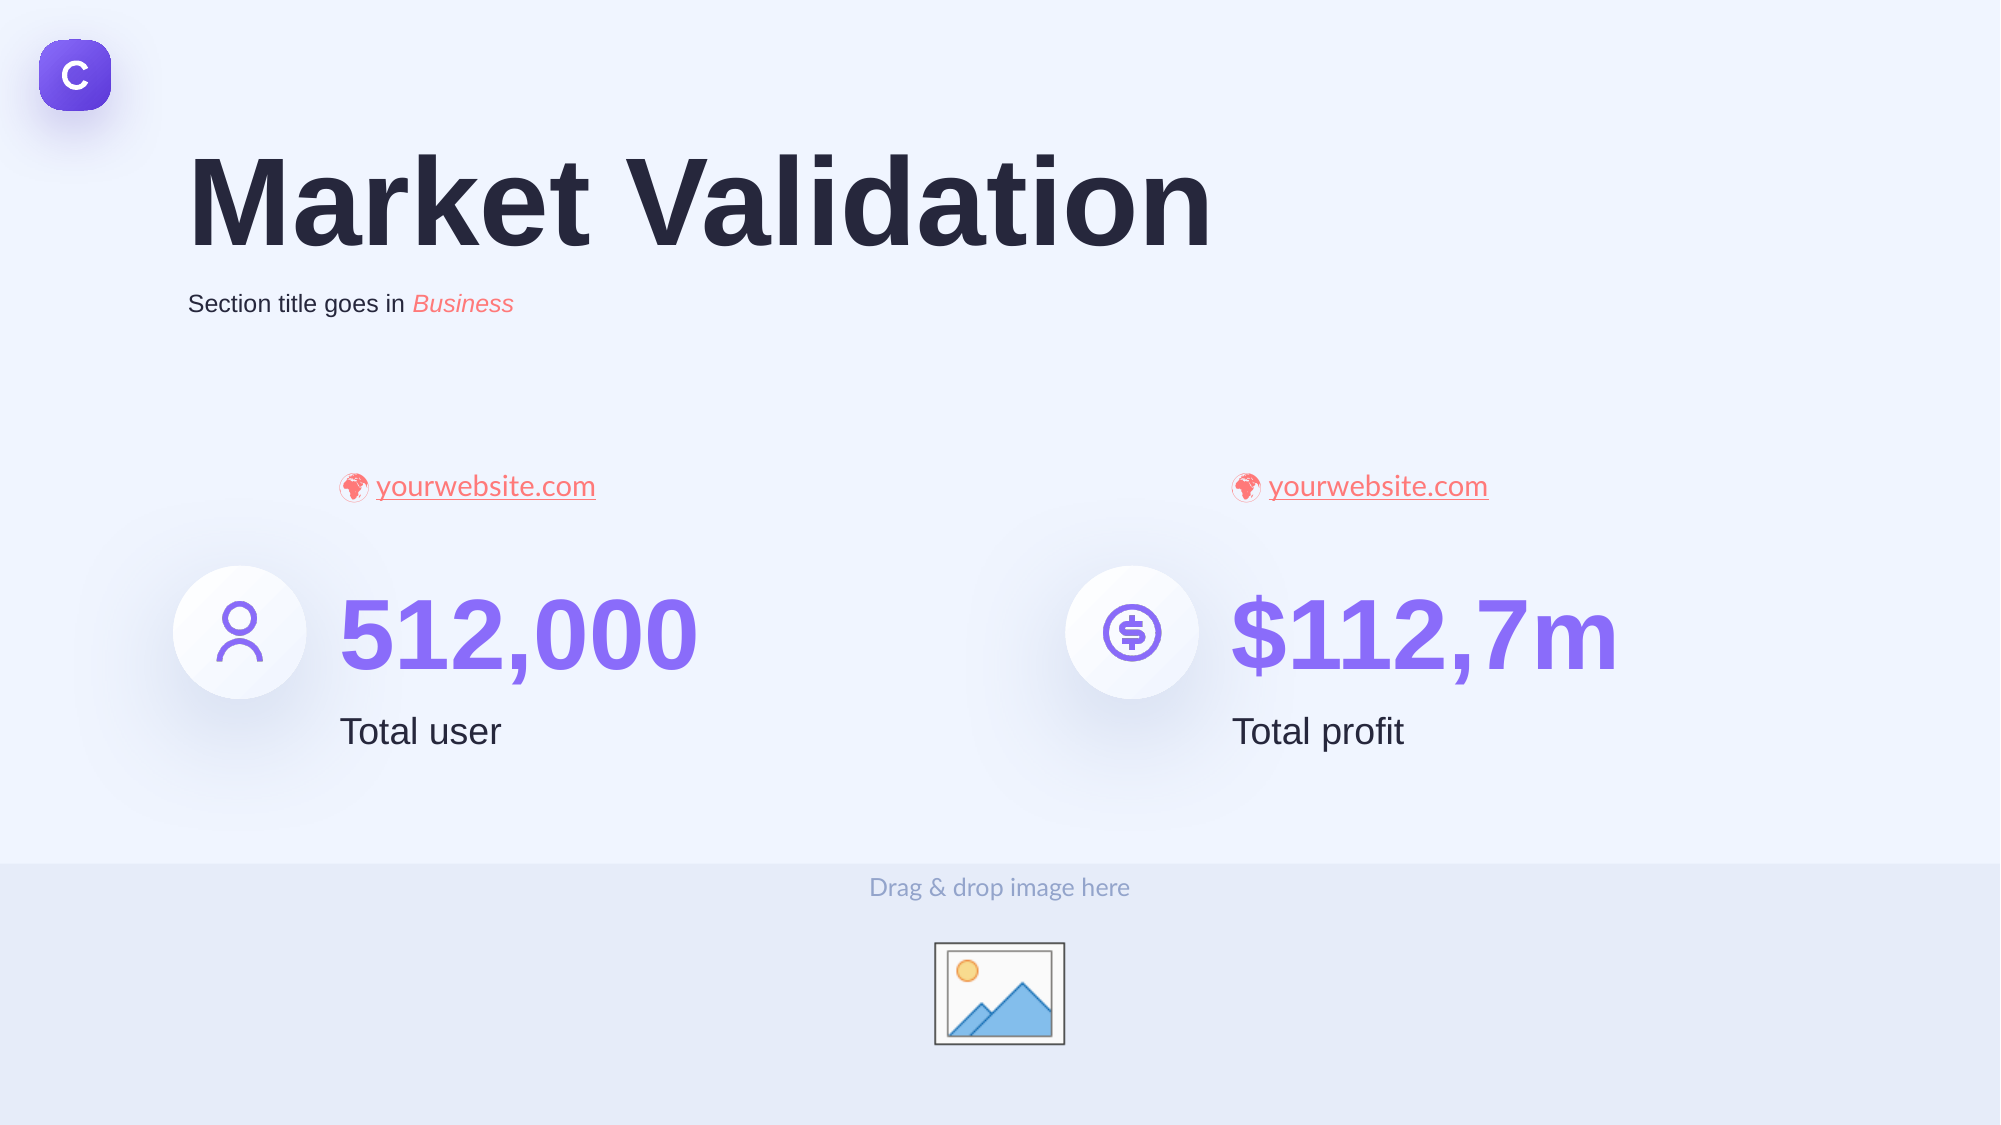

Market Validation
Section title goes in Business
🌍 yourwebsite.com
🌍 yourwebsite.com
512,000
$112,7m

Total user
Total profit